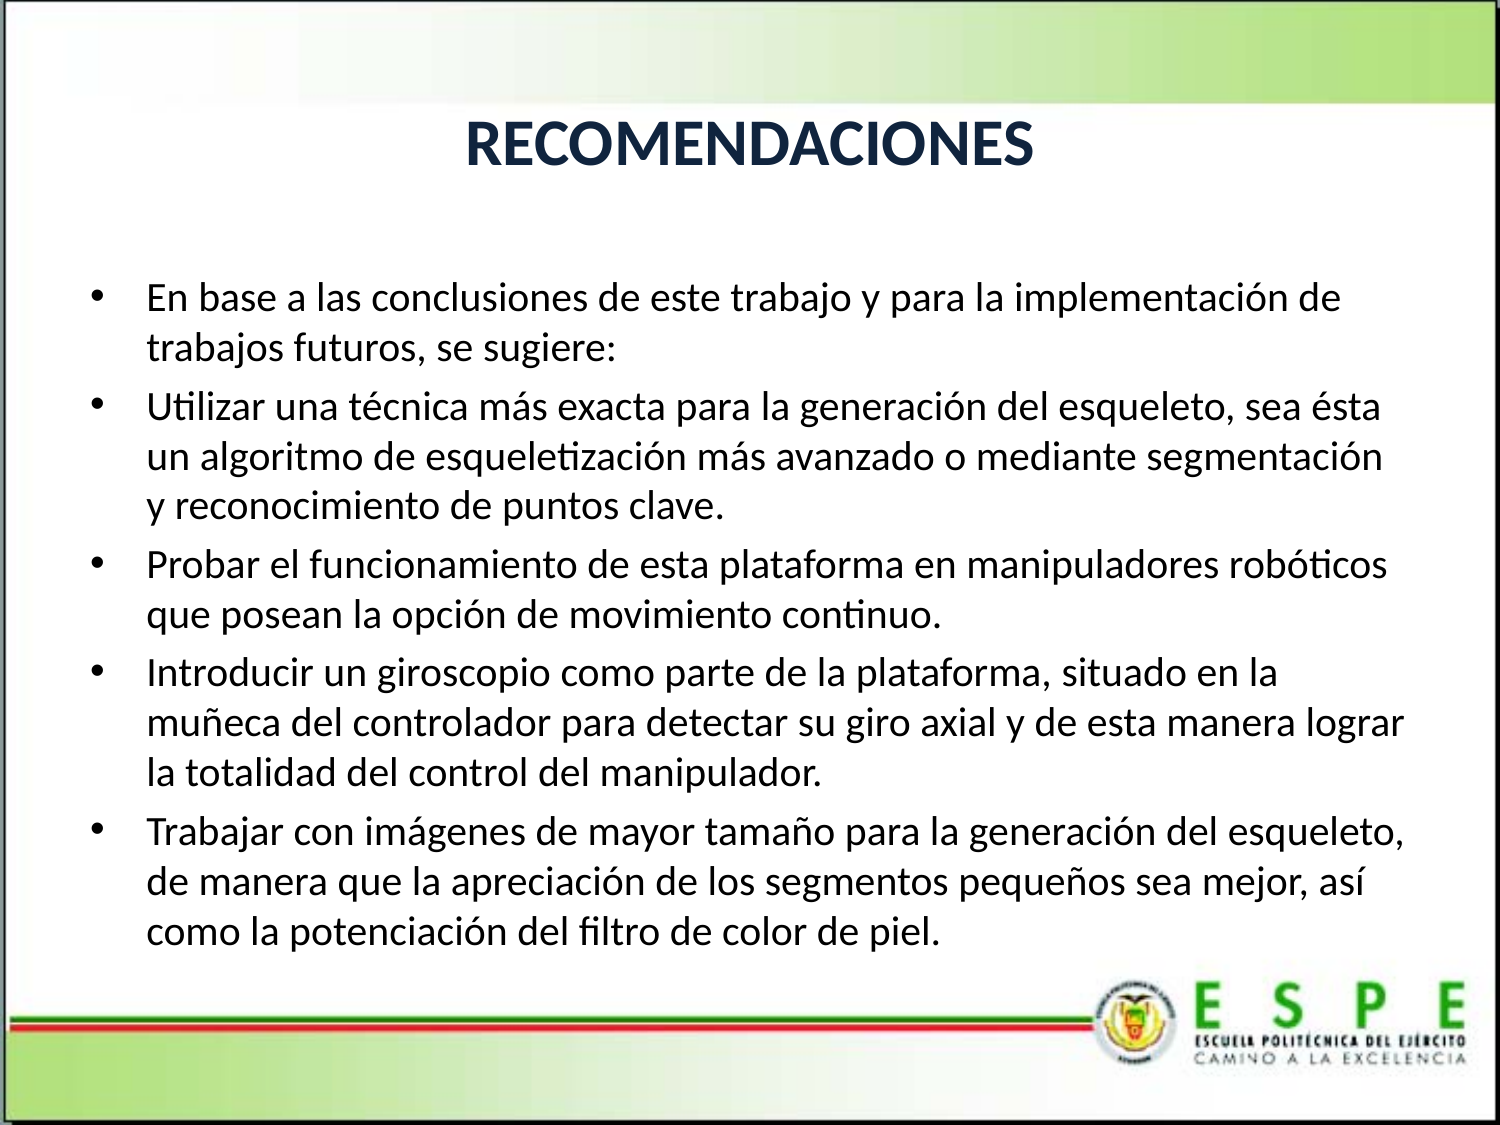

# RECOMENDACIONES
En base a las conclusiones de este trabajo y para la implementación de trabajos futuros, se sugiere:
Utilizar una técnica más exacta para la generación del esqueleto, sea ésta un algoritmo de esqueletización más avanzado o mediante segmentación y reconocimiento de puntos clave.
Probar el funcionamiento de esta plataforma en manipuladores robóticos que posean la opción de movimiento continuo.
Introducir un giroscopio como parte de la plataforma, situado en la muñeca del controlador para detectar su giro axial y de esta manera lograr la totalidad del control del manipulador.
Trabajar con imágenes de mayor tamaño para la generación del esqueleto, de manera que la apreciación de los segmentos pequeños sea mejor, así como la potenciación del filtro de color de piel.